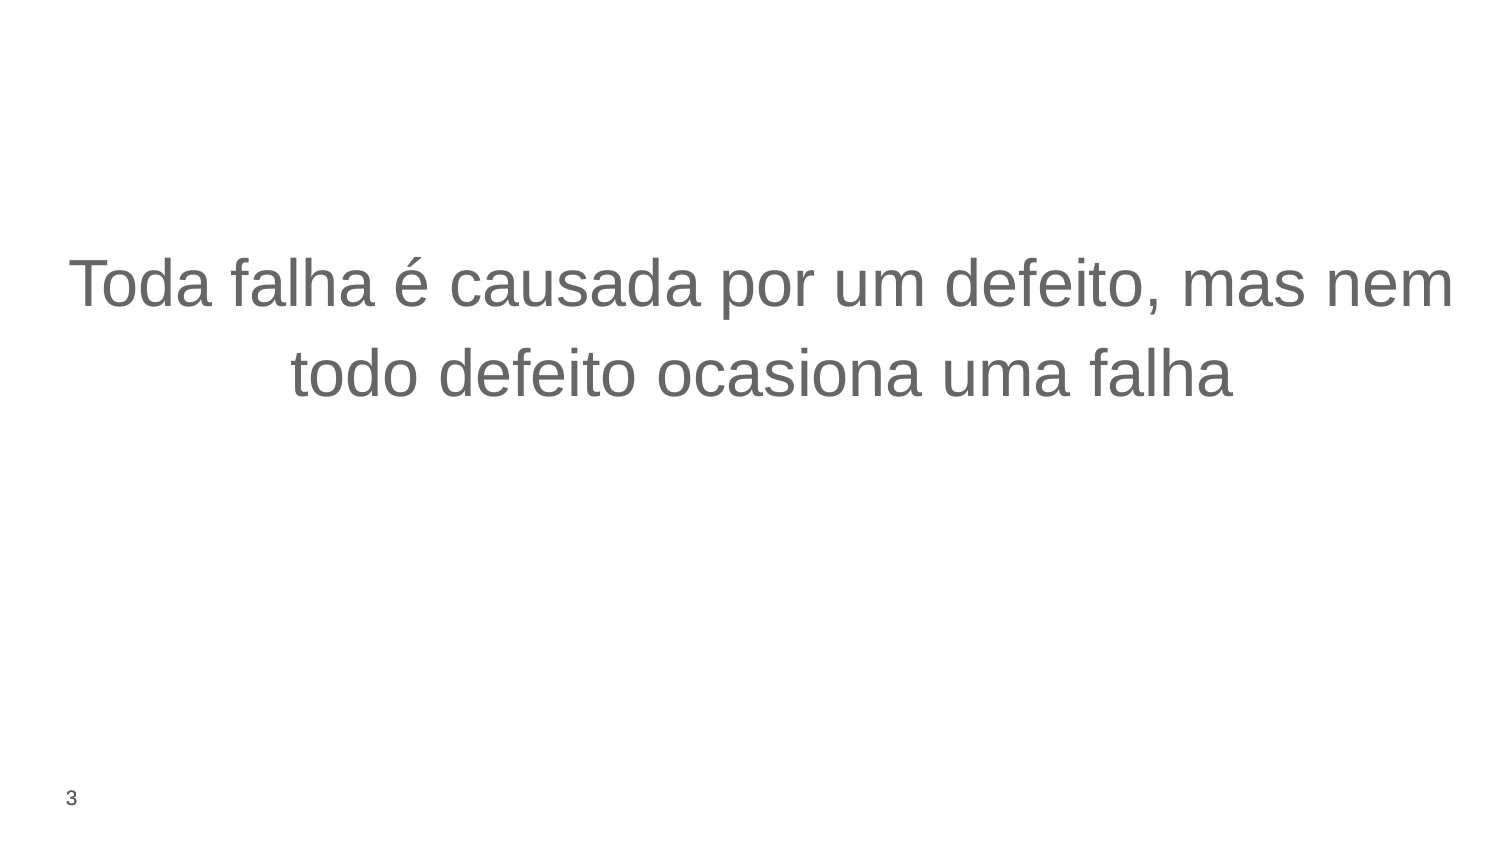

Toda falha é causada por um defeito, mas nem todo defeito ocasiona uma falha
3
3